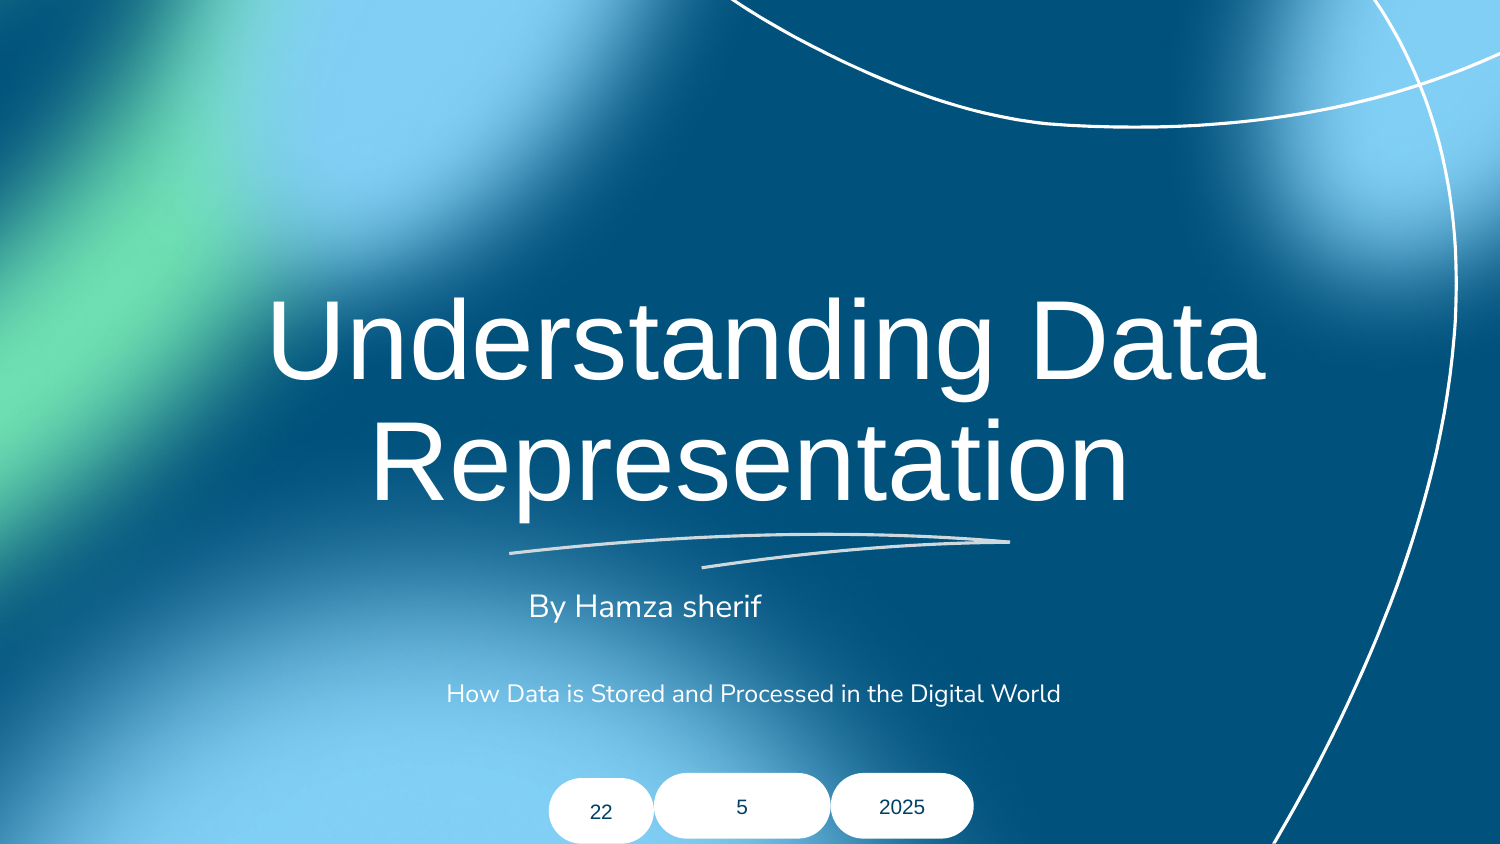

# Understanding Data Representation

By Hamza sherif
 How Data is Stored and Processed in the Digital World
5
2025
22